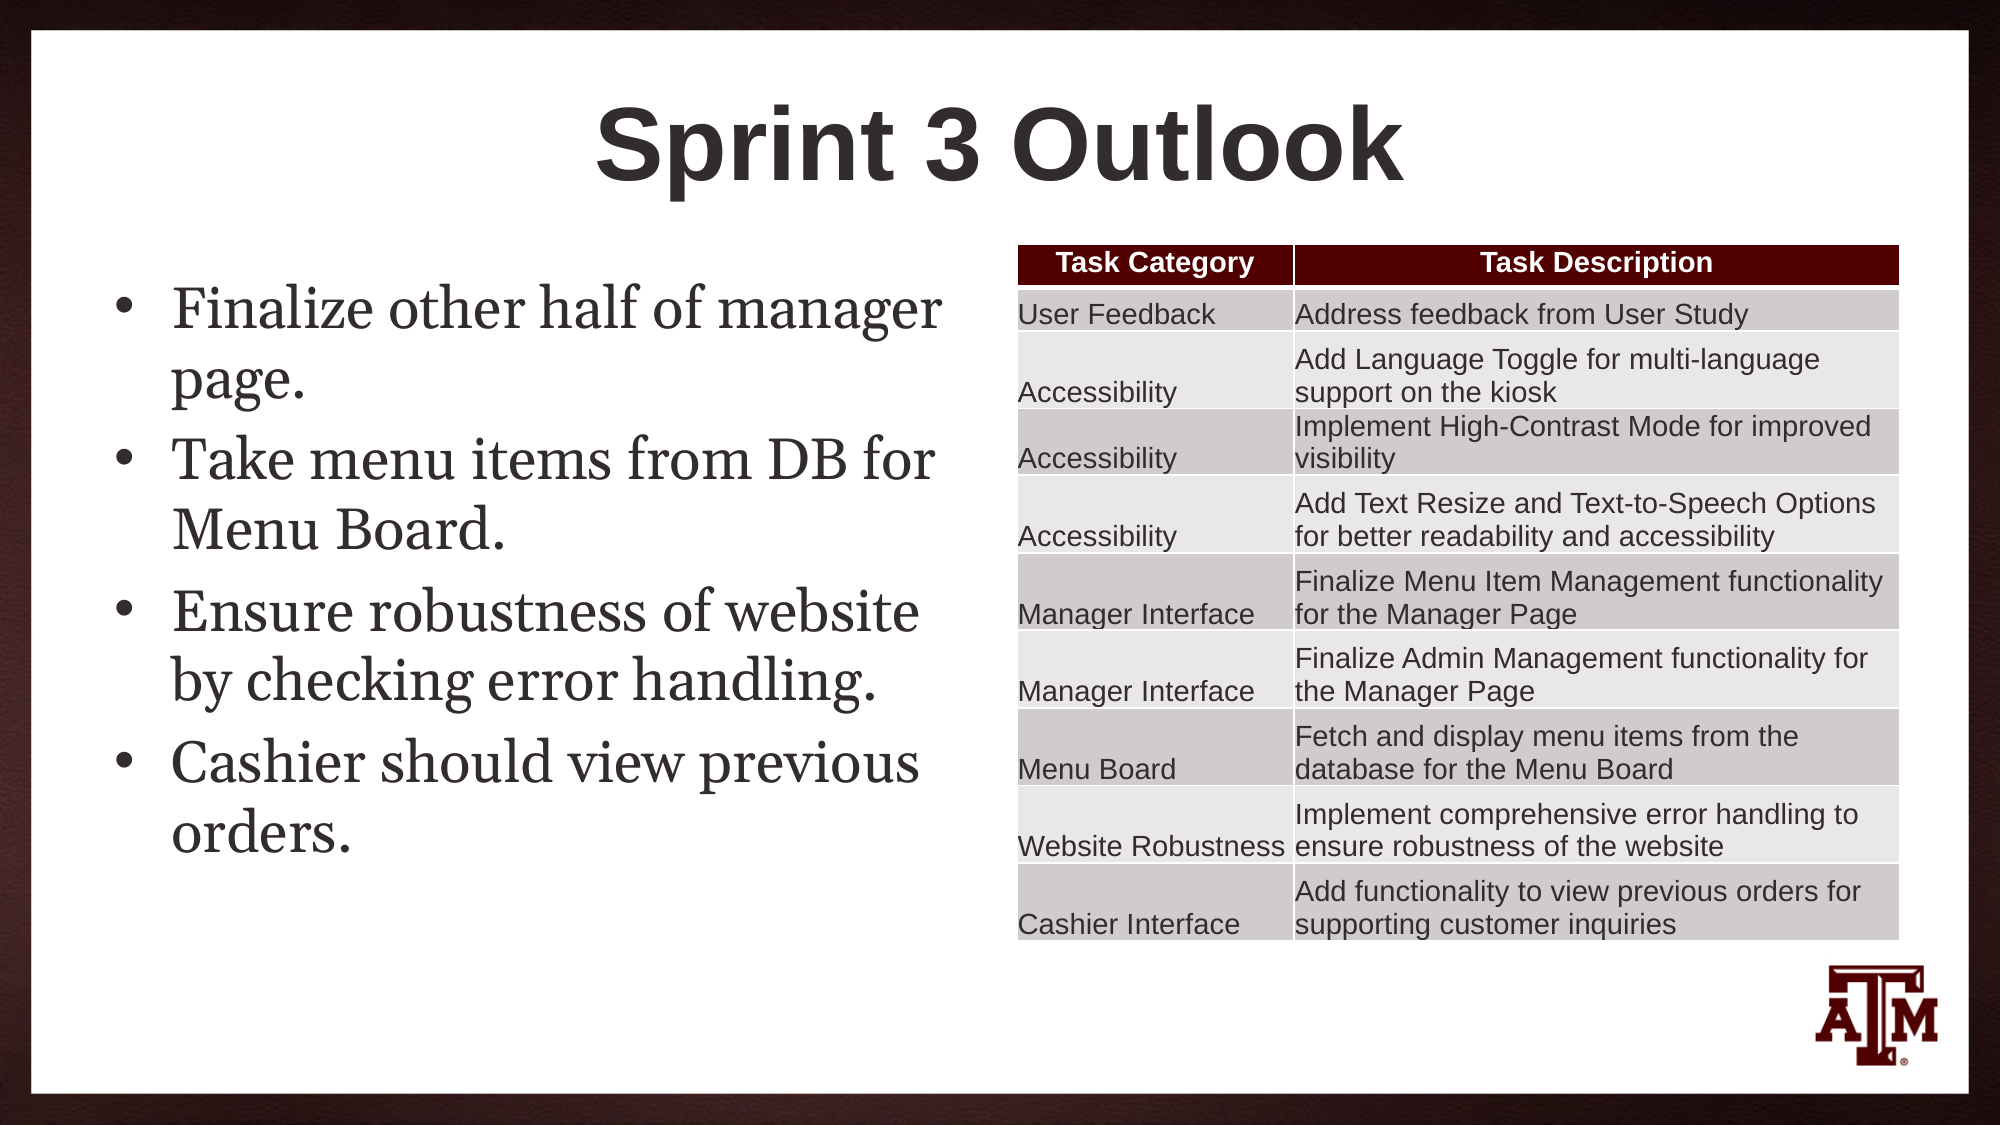

# Sprint 3 Outlook
| Task Category | Task Description |
| --- | --- |
| User Feedback | Address feedback from User Study |
| Accessibility | Add Language Toggle for multi-language support on the kiosk |
| Accessibility | Implement High-Contrast Mode for improved visibility |
| Accessibility | Add Text Resize and Text-to-Speech Options for better readability and accessibility |
| Manager Interface | Finalize Menu Item Management functionality for the Manager Page |
| Manager Interface | Finalize Admin Management functionality for the Manager Page |
| Menu Board | Fetch and display menu items from the database for the Menu Board |
| Website Robustness | Implement comprehensive error handling to ensure robustness of the website |
| Cashier Interface | Add functionality to view previous orders for supporting customer inquiries |
Finalize other half of manager page.
Take menu items from DB for Menu Board.
Ensure robustness of website by checking error handling.
Cashier should view previous orders.